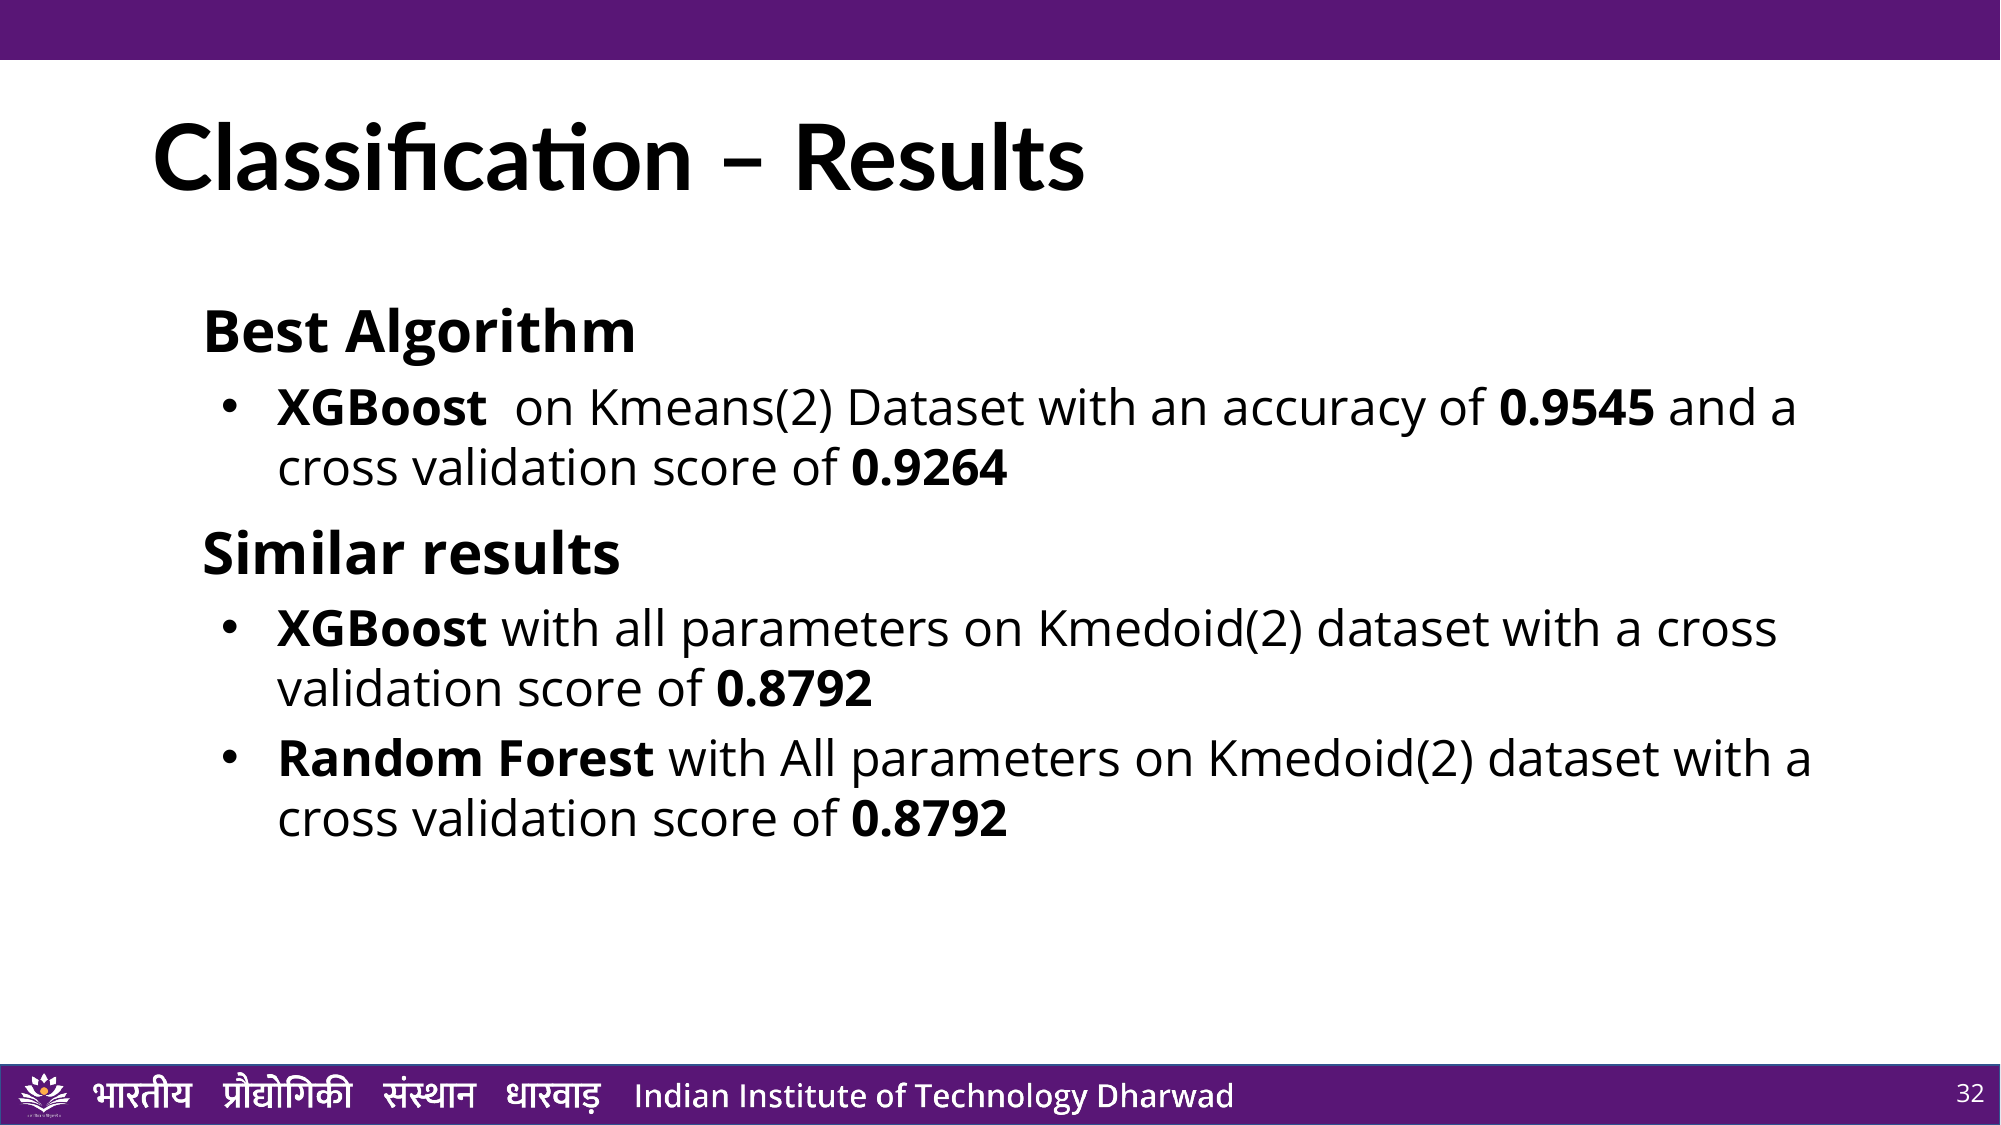

# Classification – Results
Best Algorithm
XGBoost  on Kmeans(2) Dataset with an accuracy of 0.9545 and a cross validation score of 0.9264
Similar results
XGBoost with all parameters on Kmedoid(2) dataset with a cross validation score of 0.8792
Random Forest with All parameters on Kmedoid(2) dataset with a cross validation score of 0.8792